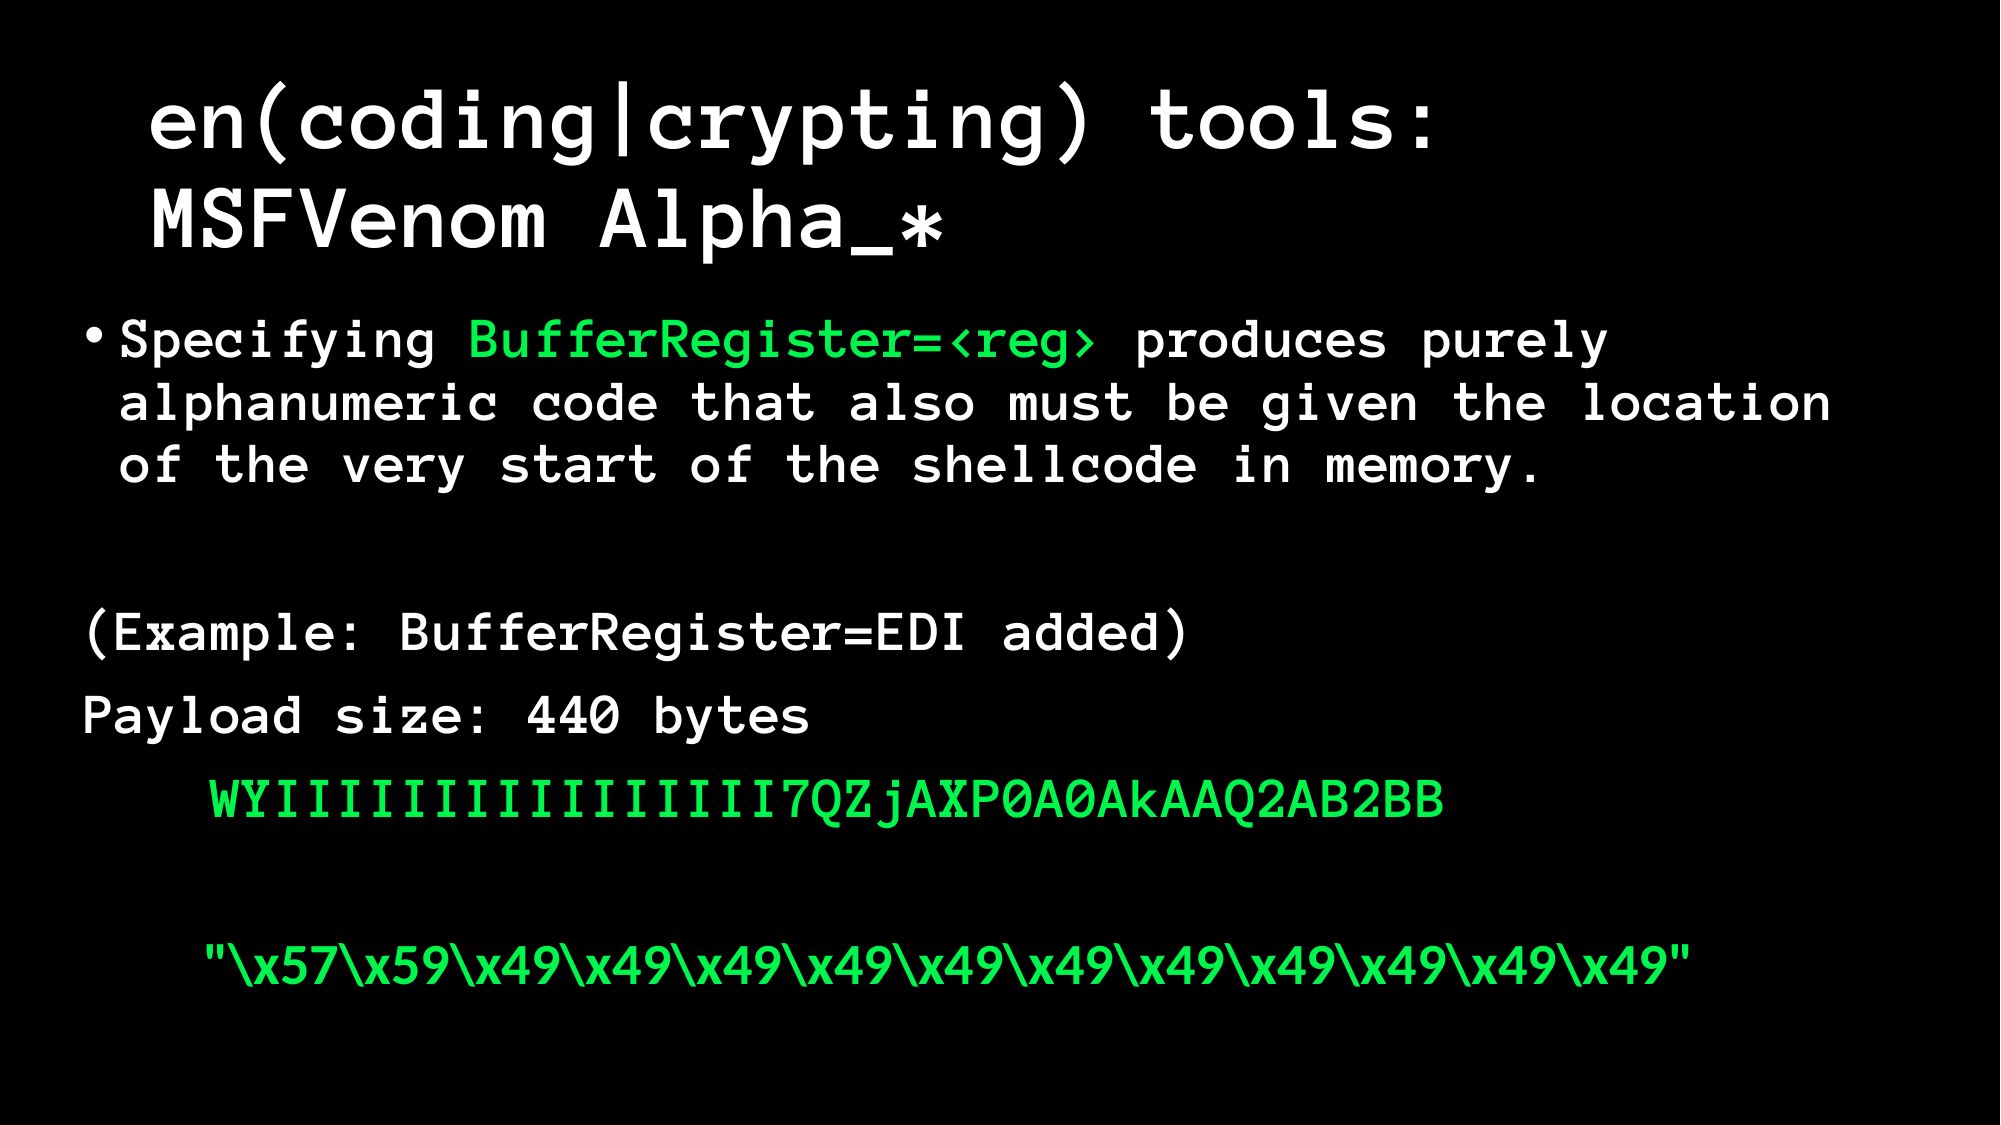

# en(coding|crypting) tools: MSFVenom Alpha_*
Specifying BufferRegister=<reg> produces purely alphanumeric code that also must be given the location of the very start of the shellcode in memory.

(Example: BufferRegister=EDI added)
Payload size: 440 bytes
    WYIIIIIIIIIIIIIIII7QZjAXP0A0AkAAQ2AB2BB

         "\x57\x59\x49\x49\x49\x49\x49\x49\x49\x49\x49\x49\x49"